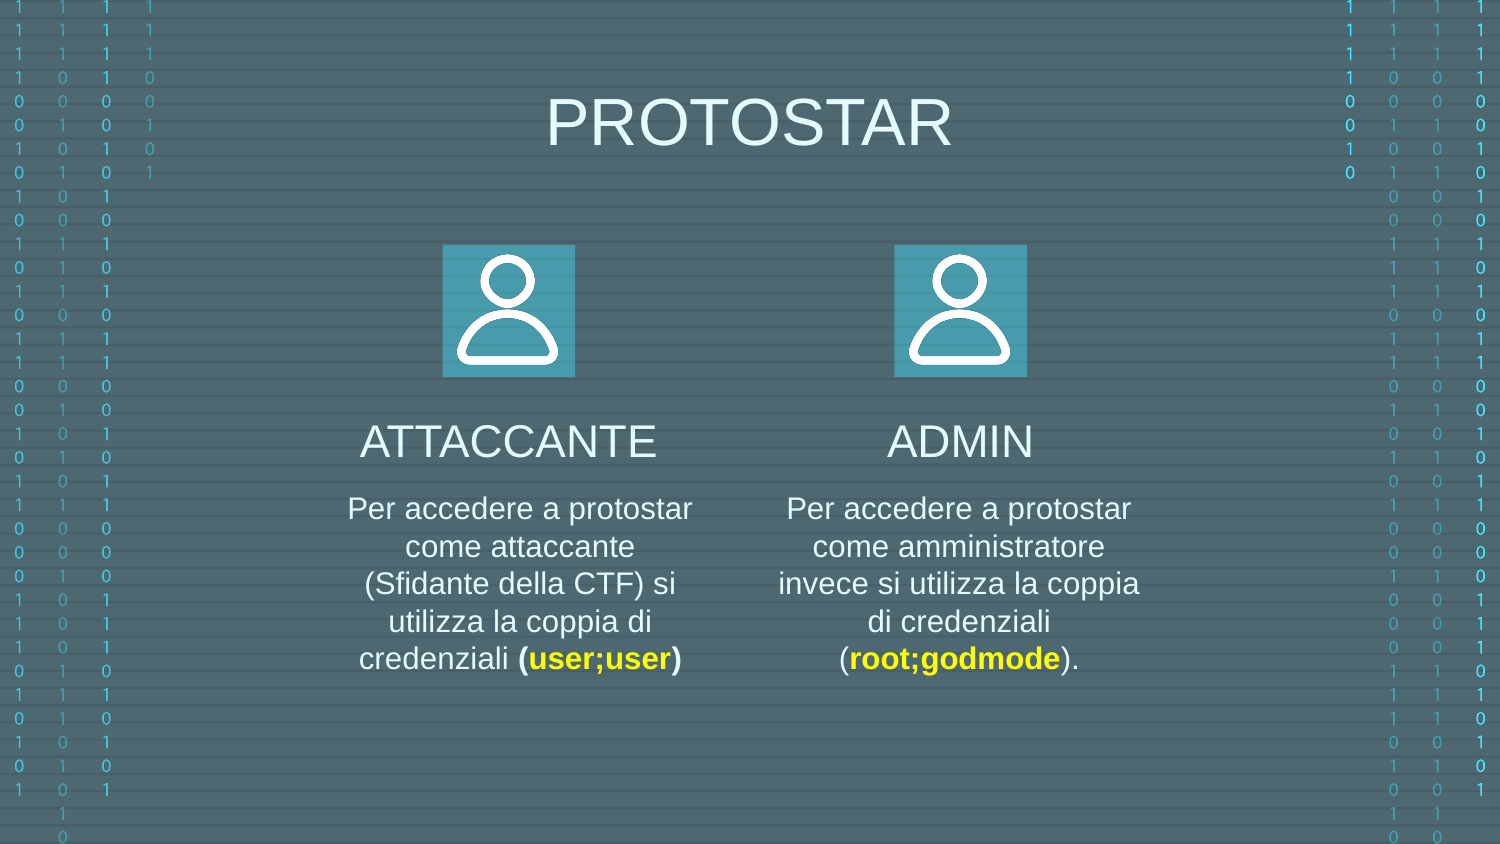

# PROTOSTAR

ADMIN
ATTACCANTE
Per accedere a protostar come amministratore invece si utilizza la coppia di credenziali (root;godmode).

Per accedere a protostar come attaccante (Sfidante della CTF) si utilizza la coppia di credenziali (user;user)